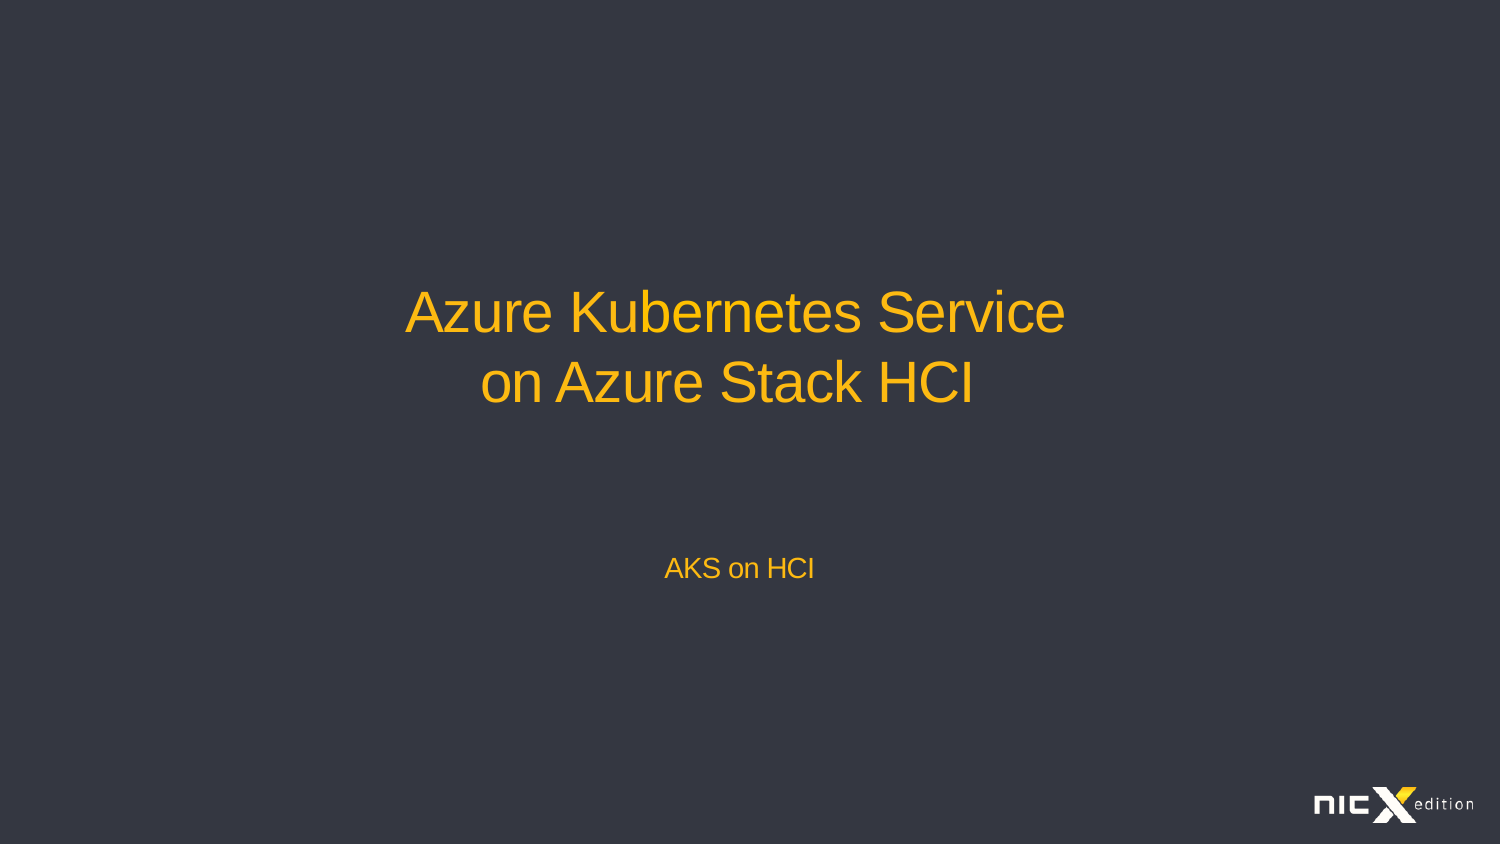

Azure Kubernetes Service on Azure Stack HCI
 AKS on HCI